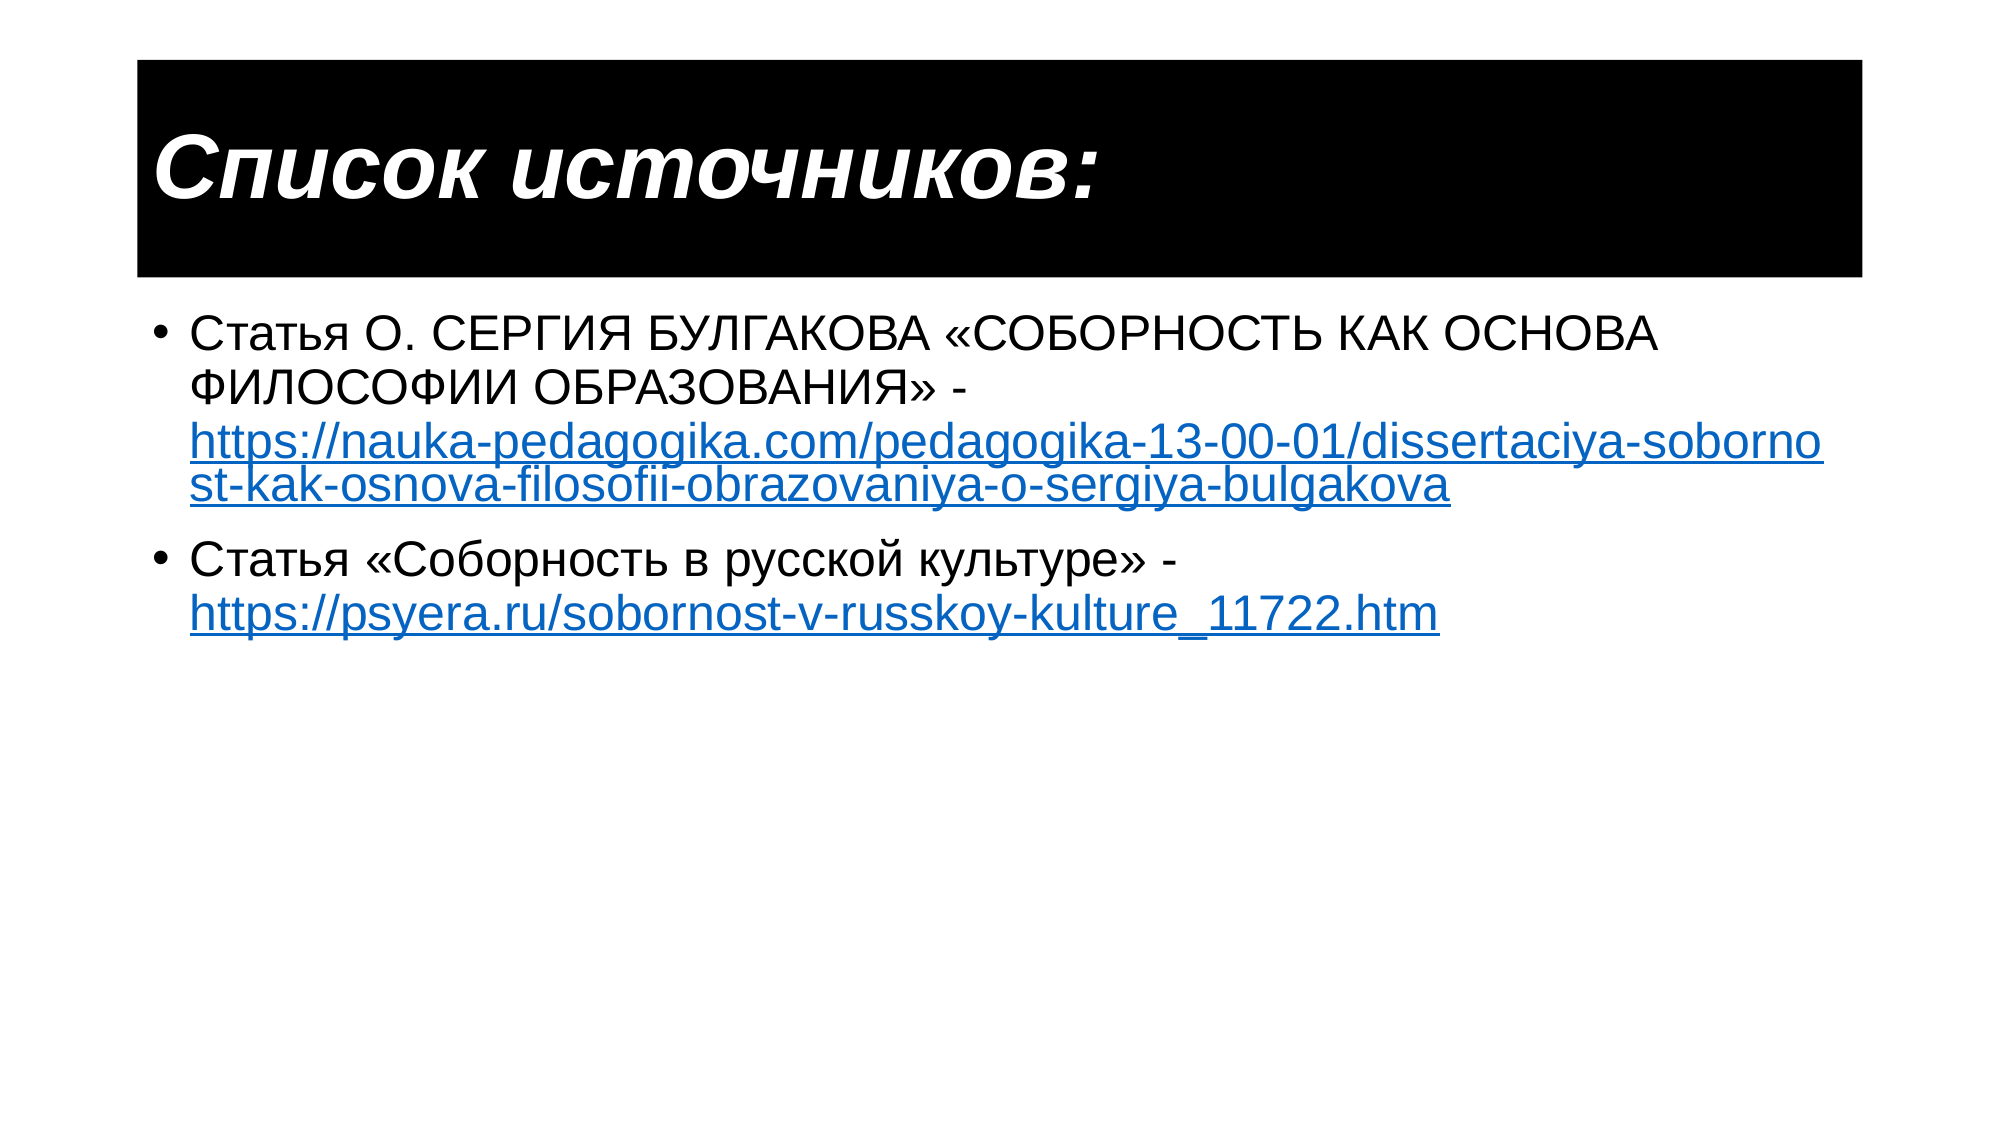

# Список источников:
Статья О. СЕРГИЯ БУЛГАКОВА «СОБОРНОСТЬ КАК ОСНОВА ФИЛОСОФИИ ОБРАЗОВАНИЯ» - https://nauka-pedagogika.com/pedagogika-13-00-01/dissertaciya-sobornost-kak-osnova-filosofii-obrazovaniya-o-sergiya-bulgakova
Статья «Соборность в русской культуре» - https://psyera.ru/sobornost-v-russkoy-kulture_11722.htm